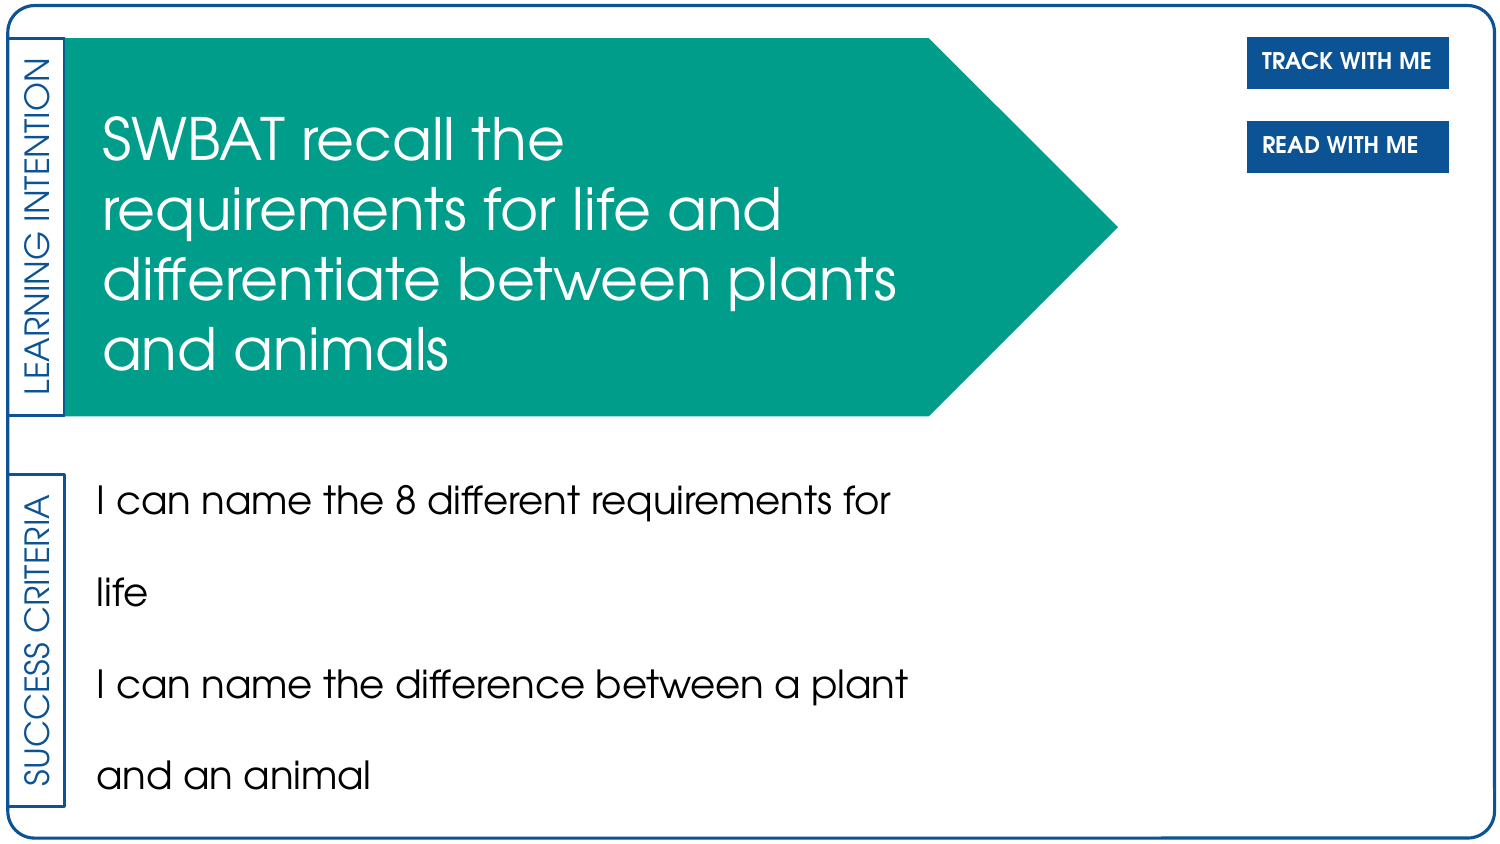

| TRACK WITH ME |
| --- |
# SWBAT recall the requirements for life and differentiate between plants and animals
| READ WITH ME |
| --- |
I can name the 8 different requirements for life
I can name the difference between a plant and an animal